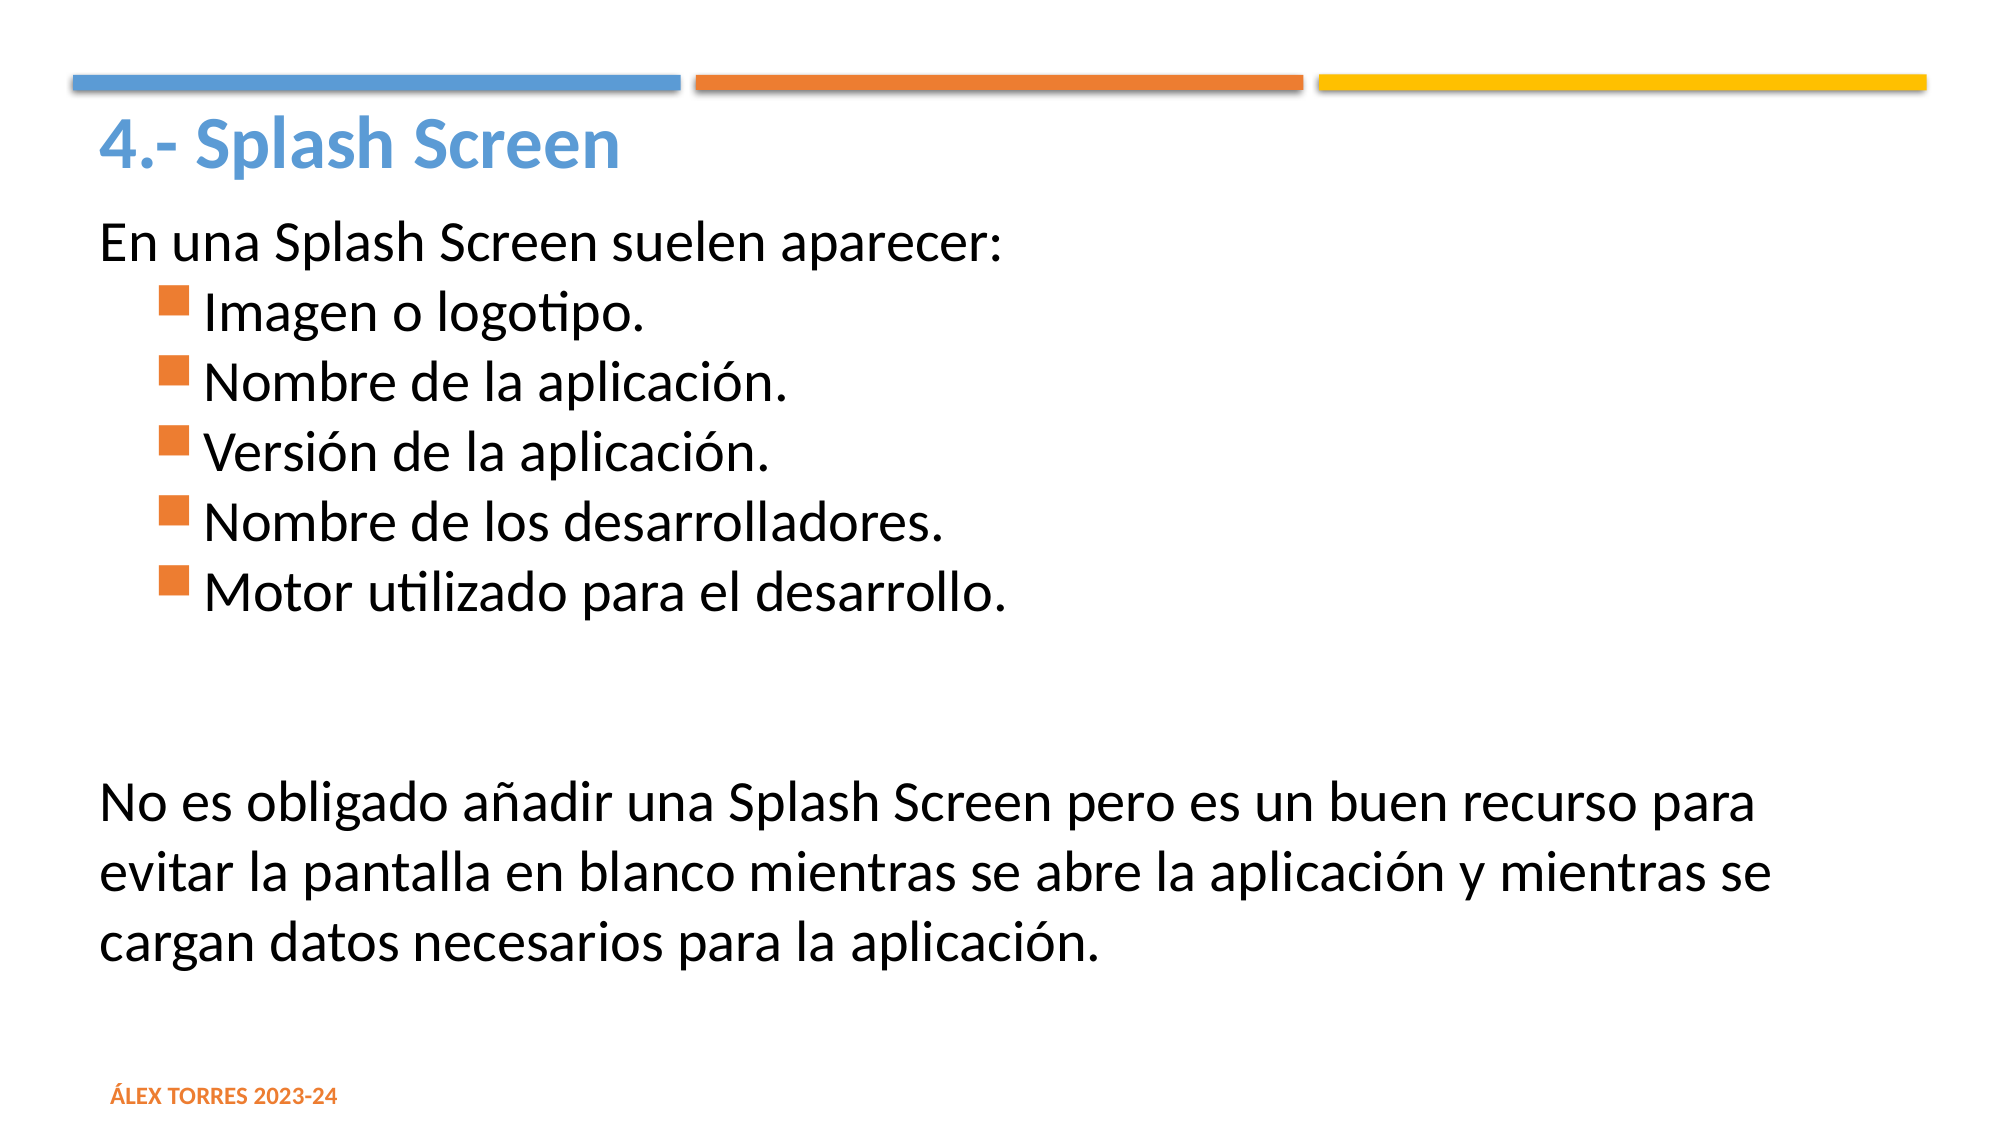

4.- Splash Screen
En una Splash Screen suelen aparecer:
Imagen o logotipo.
Nombre de la aplicación.
Versión de la aplicación.
Nombre de los desarrolladores.
Motor utilizado para el desarrollo.

No es obligado añadir una Splash Screen pero es un buen recurso para evitar la pantalla en blanco mientras se abre la aplicación y mientras se cargan datos necesarios para la aplicación.